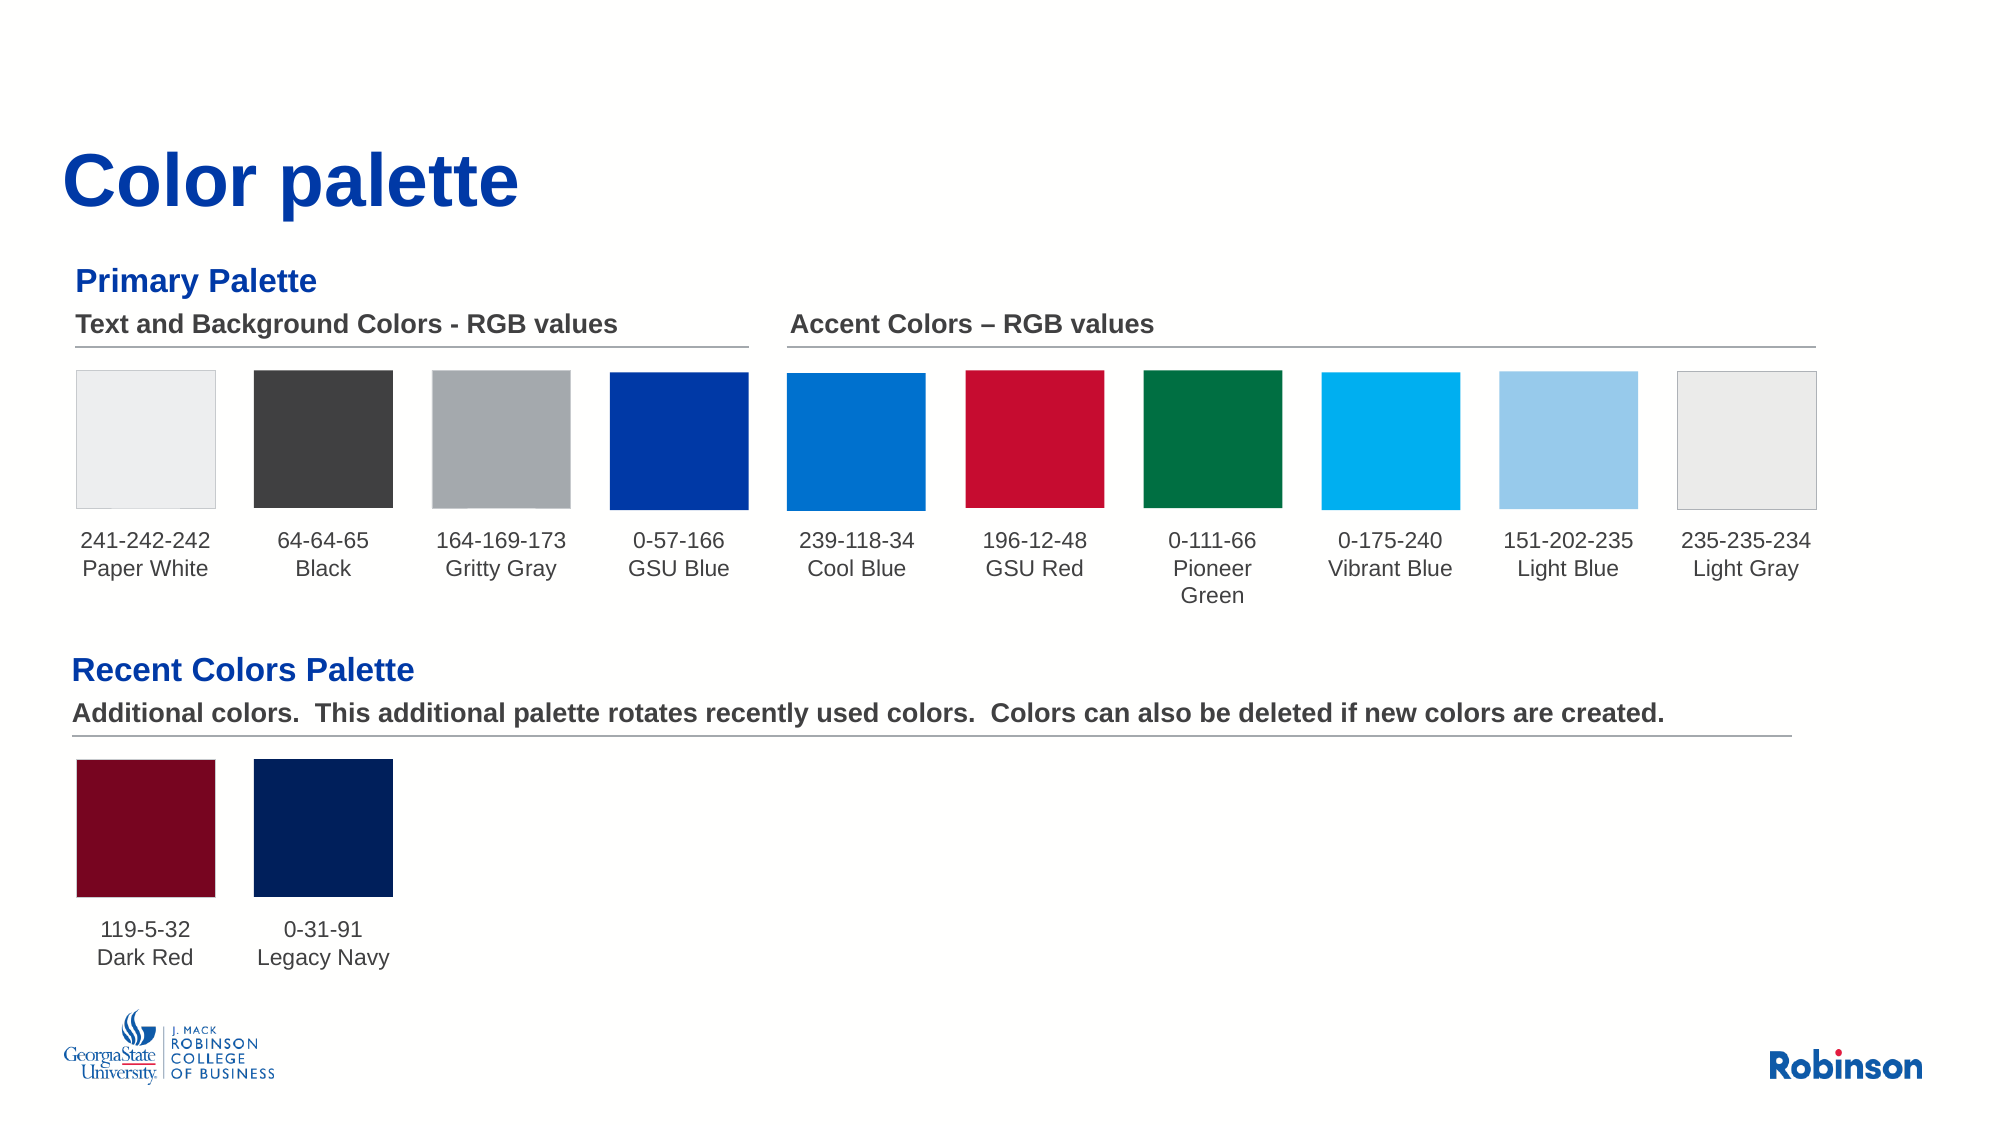

# Color palette
Primary Palette
Text and Background Colors - RGB values
Accent Colors – RGB values

241-242-242
Paper White
64-64-65
Black
164-169-173
Gritty Gray
0-57-166
GSU Blue
239-118-34
Cool Blue
196-12-48
GSU Red
0-111-66
Pioneer Green
0-175-240
Vibrant Blue
151-202-235
Light Blue
235-235-234
Light Gray
Recent Colors Palette
Additional colors.  This additional palette rotates recently used colors.  Colors can also be deleted if new colors are created.

119-5-32
Dark Red
0-31-91
Legacy Navy